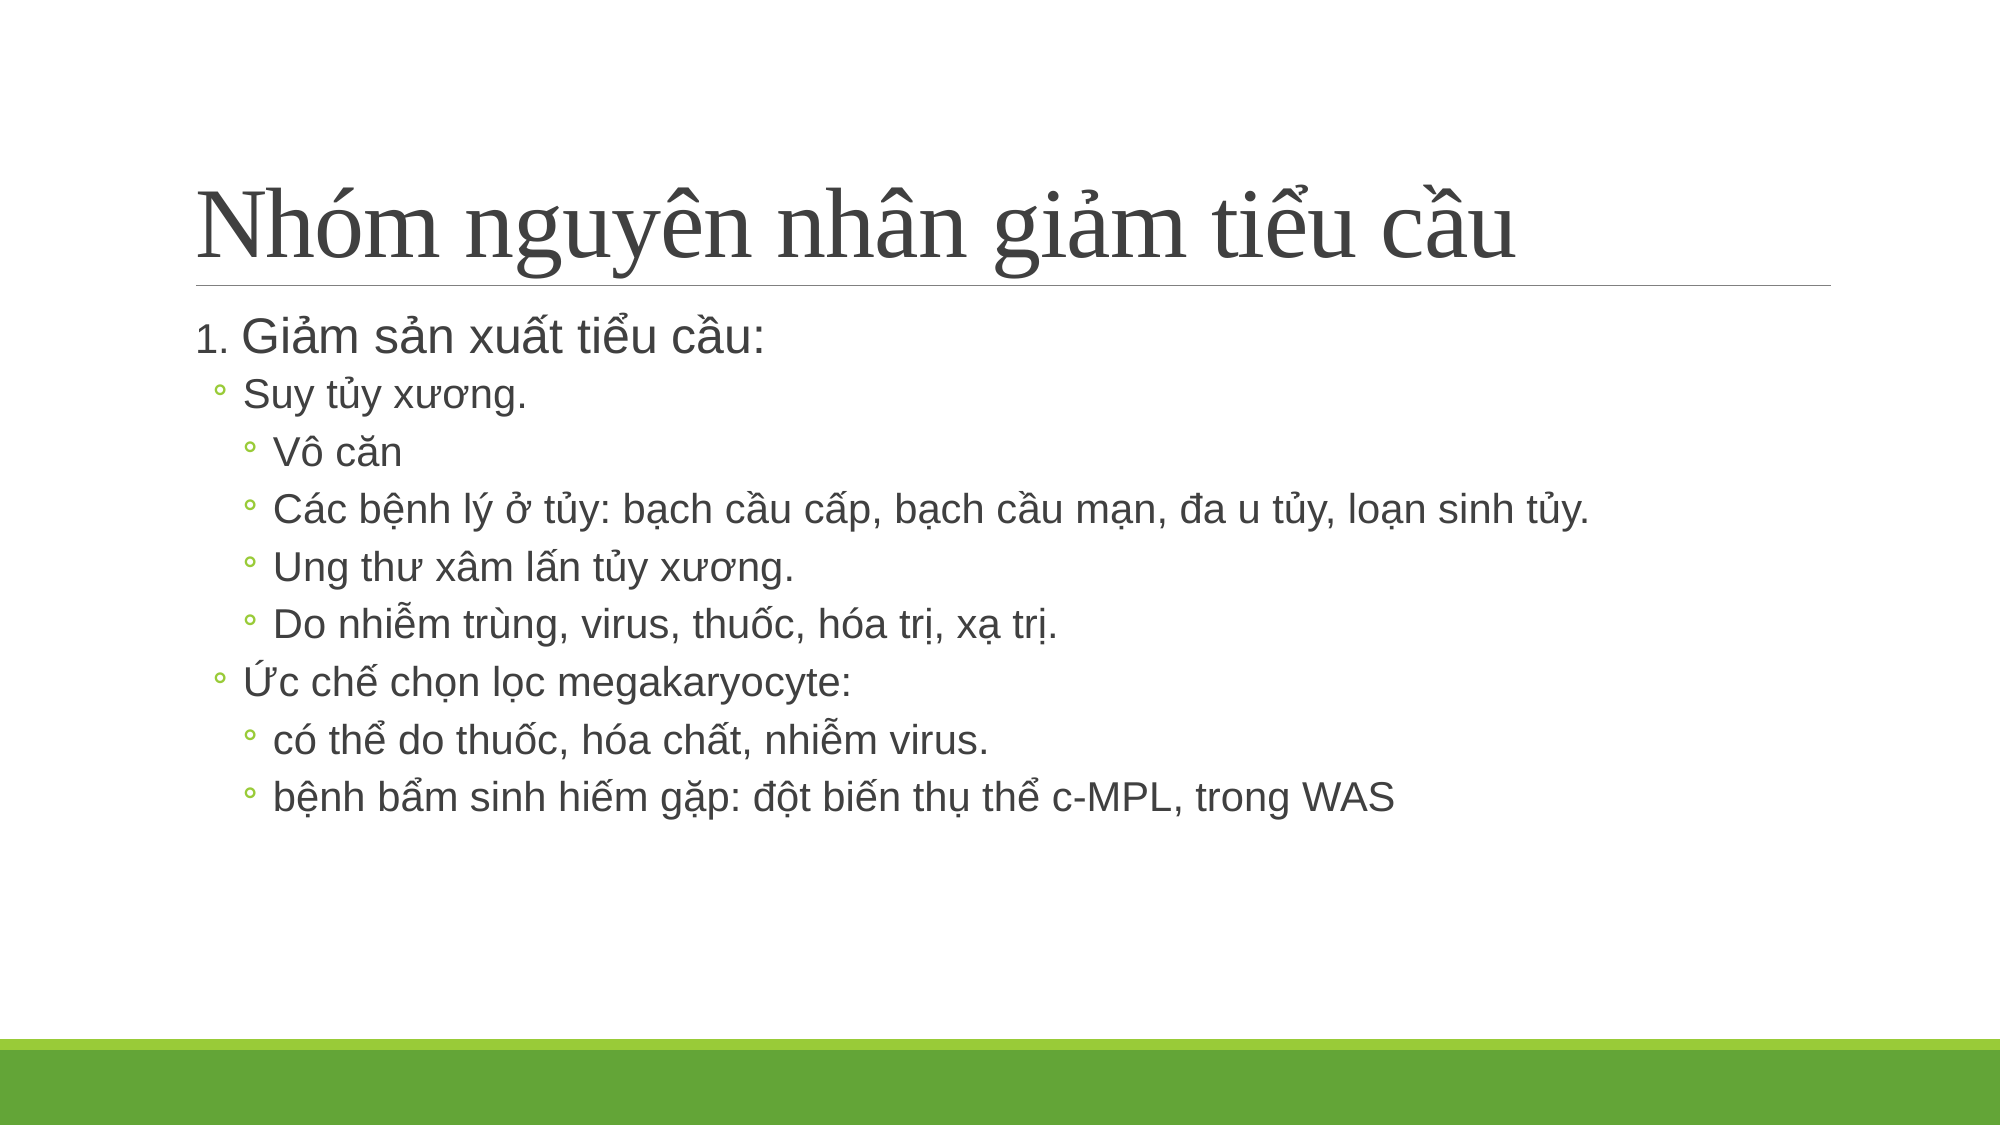

# Nhóm nguyên nhân giảm tiểu cầu
1. Giảm sản xuất tiểu cầu:
Suy tủy xương.
Vô căn
Các bệnh lý ở tủy: bạch cầu cấp, bạch cầu mạn, đa u tủy, loạn sinh tủy.
Ung thư xâm lấn tủy xương.
Do nhiễm trùng, virus, thuốc, hóa trị, xạ trị.
Ức chế chọn lọc megakaryocyte:
có thể do thuốc, hóa chất, nhiễm virus.
bệnh bẩm sinh hiếm gặp: đột biến thụ thể c-MPL, trong WAS